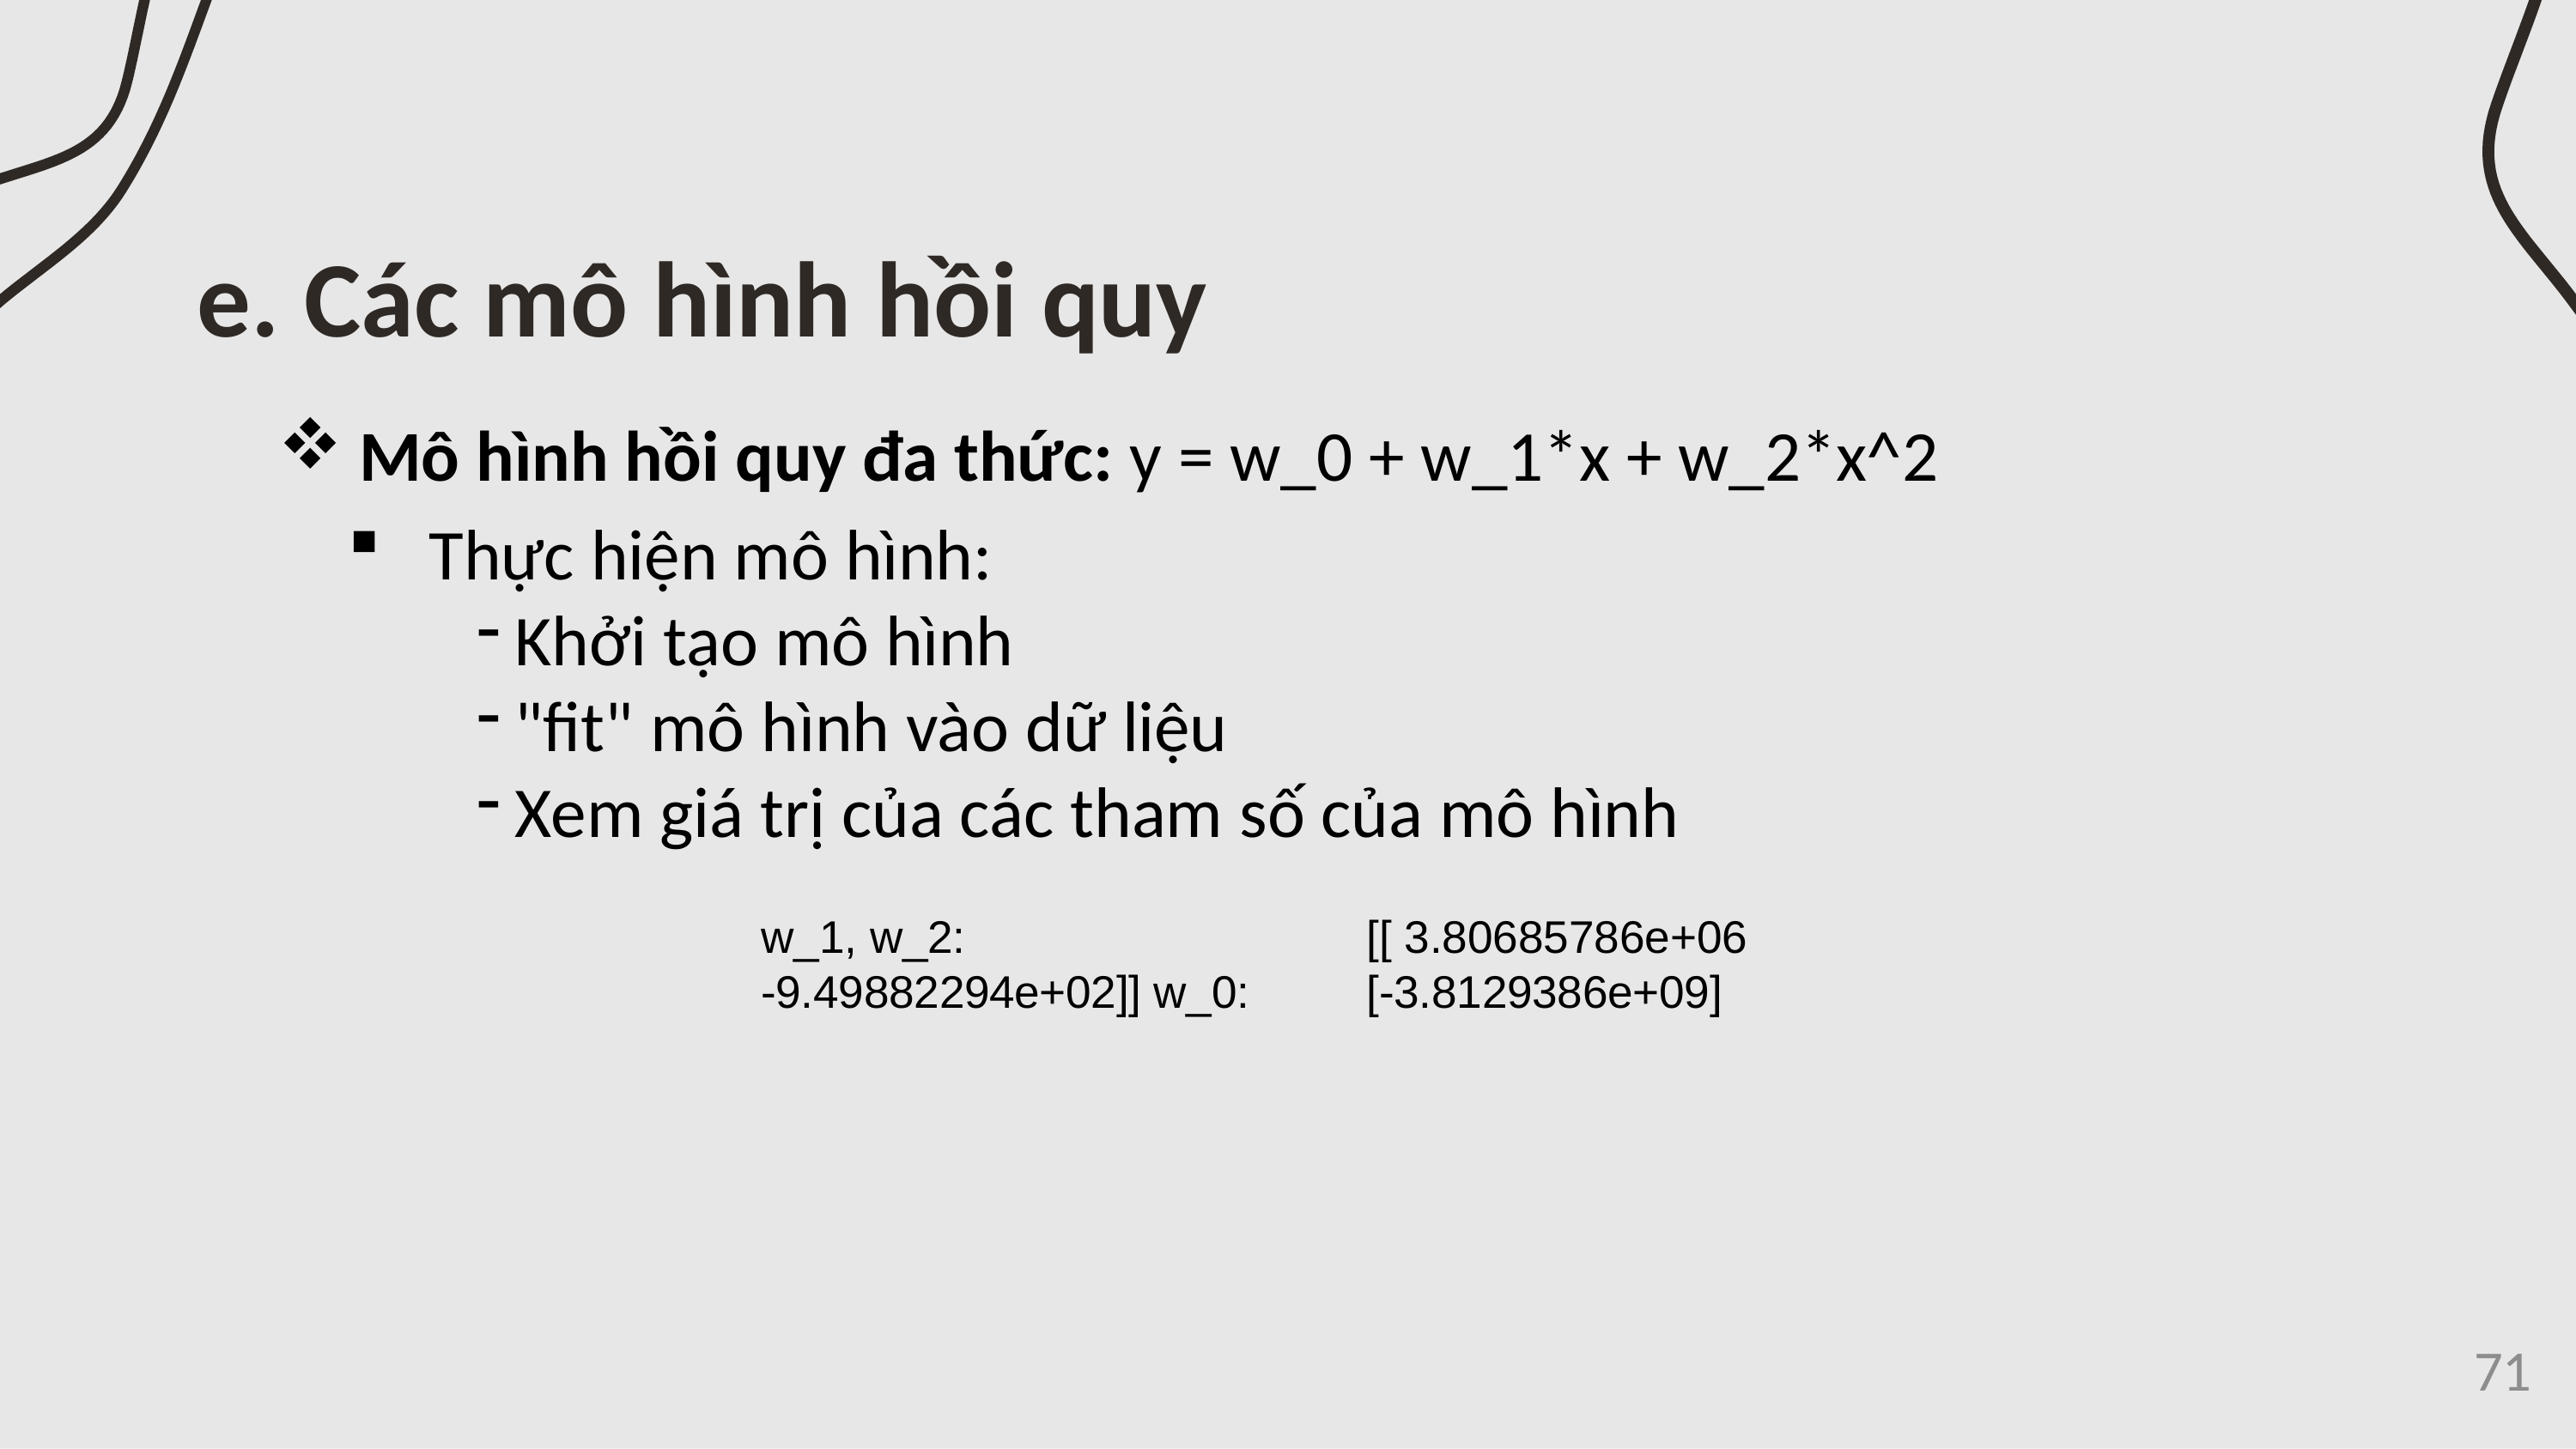

# e. Các mô hình hồi quy
Mô hình hồi quy đa thức: y = w_0 + w_1*x + w_2*x^2
Thực hiện mô hình:
Khởi tạo mô hình
"fit" mô hình vào dữ liệu
Xem giá trị của các tham số của mô hình
w_1, w_2:	[[ 3.80685786e+06 -9.49882294e+02]] w_0:	[-3.8129386e+09]
71